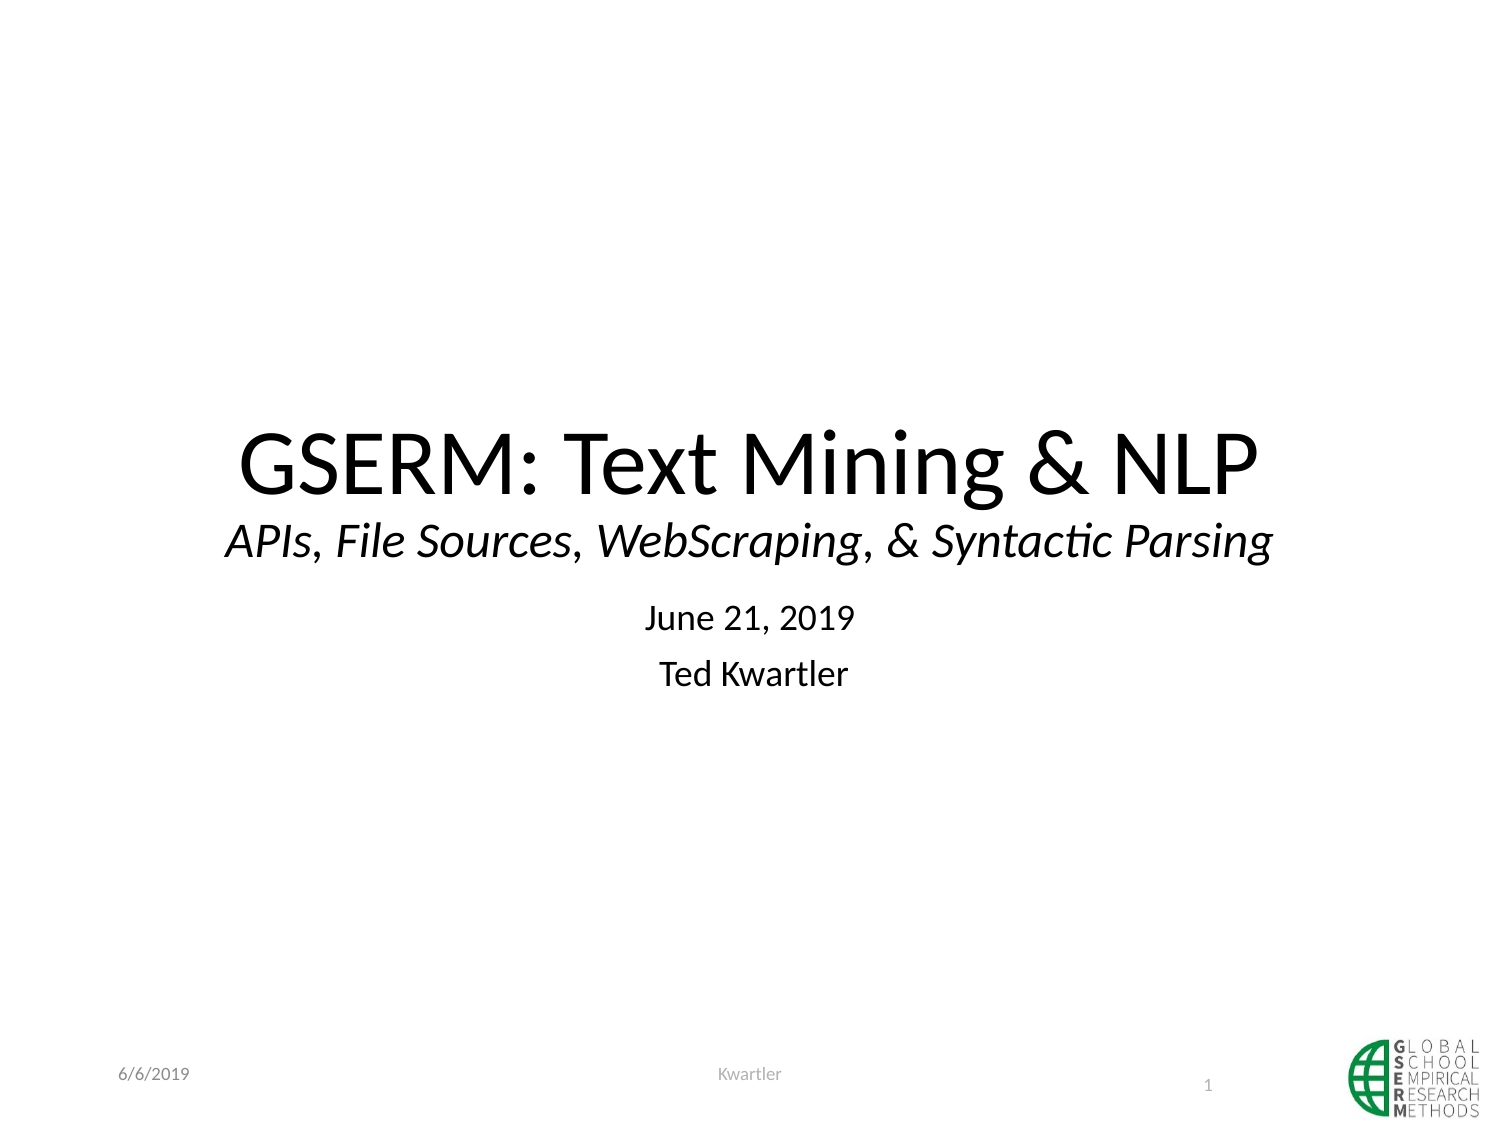

# GSERM: Text Mining & NLP APIs, File Sources, WebScraping, & Syntactic Parsing
June 21, 2019
 Ted Kwartler
6/6/2019
Kwartler
1